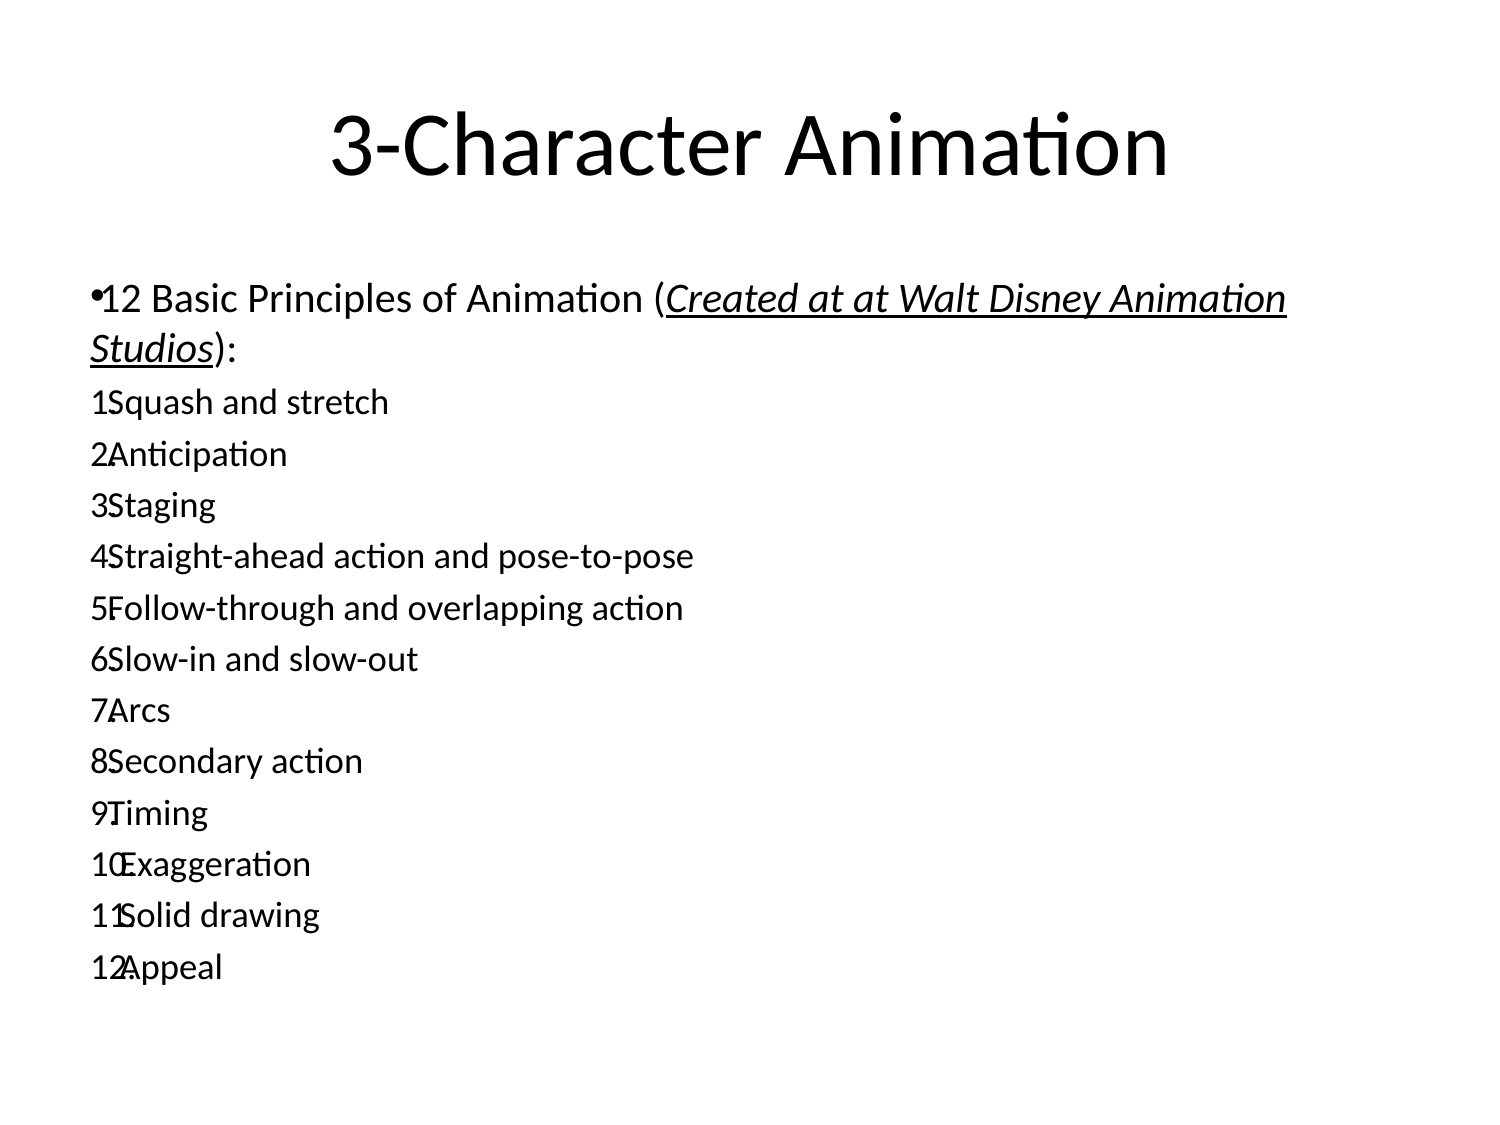

3-Character Animation
12 Basic Principles of Animation (Created at at Walt Disney Animation Studios):
Squash and stretch
Anticipation
Staging
Straight-ahead action and pose-to-pose
Follow-through and overlapping action
Slow-in and slow-out
Arcs
Secondary action
Timing
Exaggeration
Solid drawing
Appeal